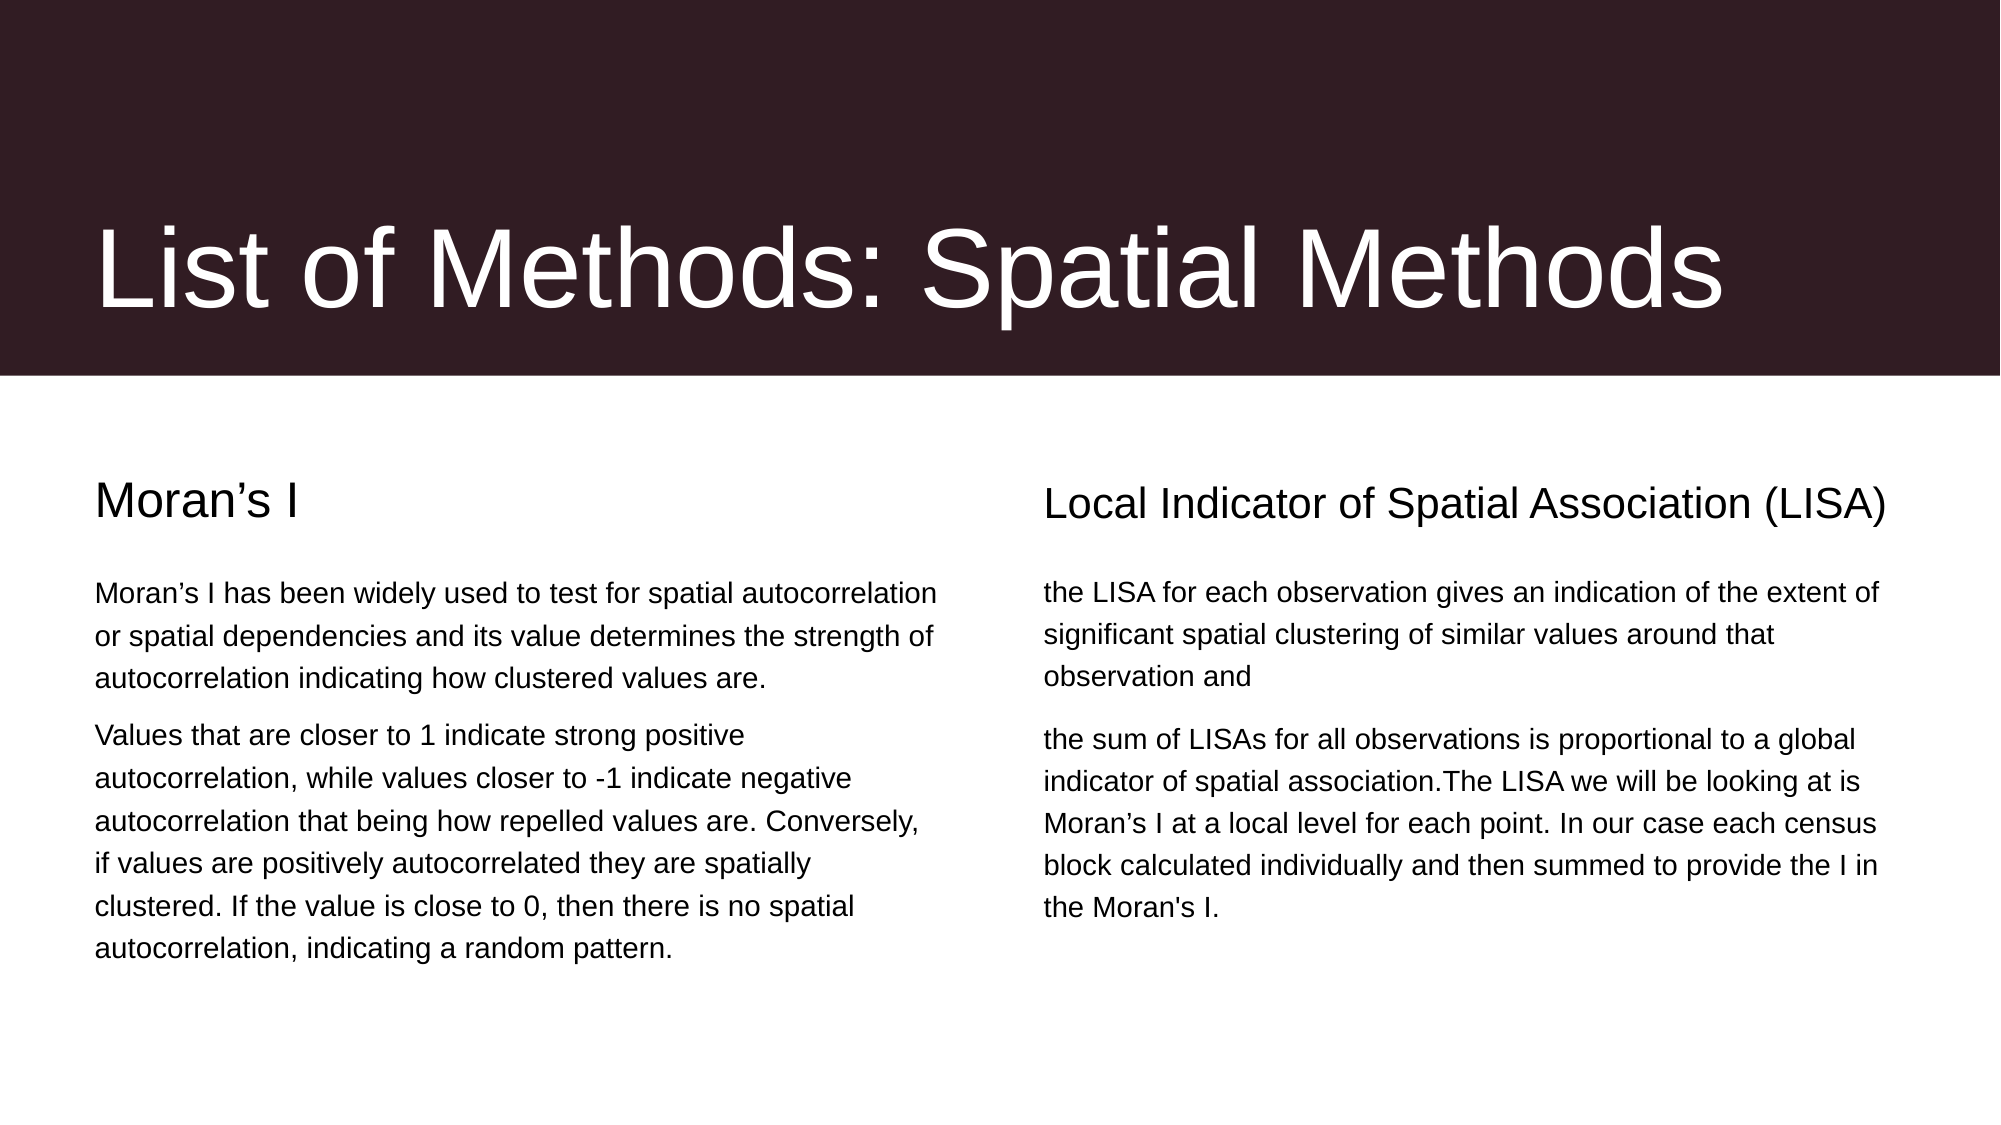

# List of Methods: Spatial Methods
Moran’s I
Local Indicator of Spatial Association (LISA)
Moran’s I has been widely used to test for spatial autocorrelation or spatial dependencies and its value determines the strength of autocorrelation indicating how clustered values are.
Values that are closer to 1 indicate strong positive autocorrelation, while values closer to -1 indicate negative autocorrelation that being how repelled values are. Conversely, if values are positively autocorrelated they are spatially clustered. If the value is close to 0, then there is no spatial autocorrelation, indicating a random pattern.

the LISA for each observation gives an indication of the extent of significant spatial clustering of similar values around that observation and
the sum of LISAs for all observations is proportional to a global indicator of spatial association.The LISA we will be looking at is Moran’s I at a local level for each point. In our case each census block calculated individually and then summed to provide the I in the Moran's I.